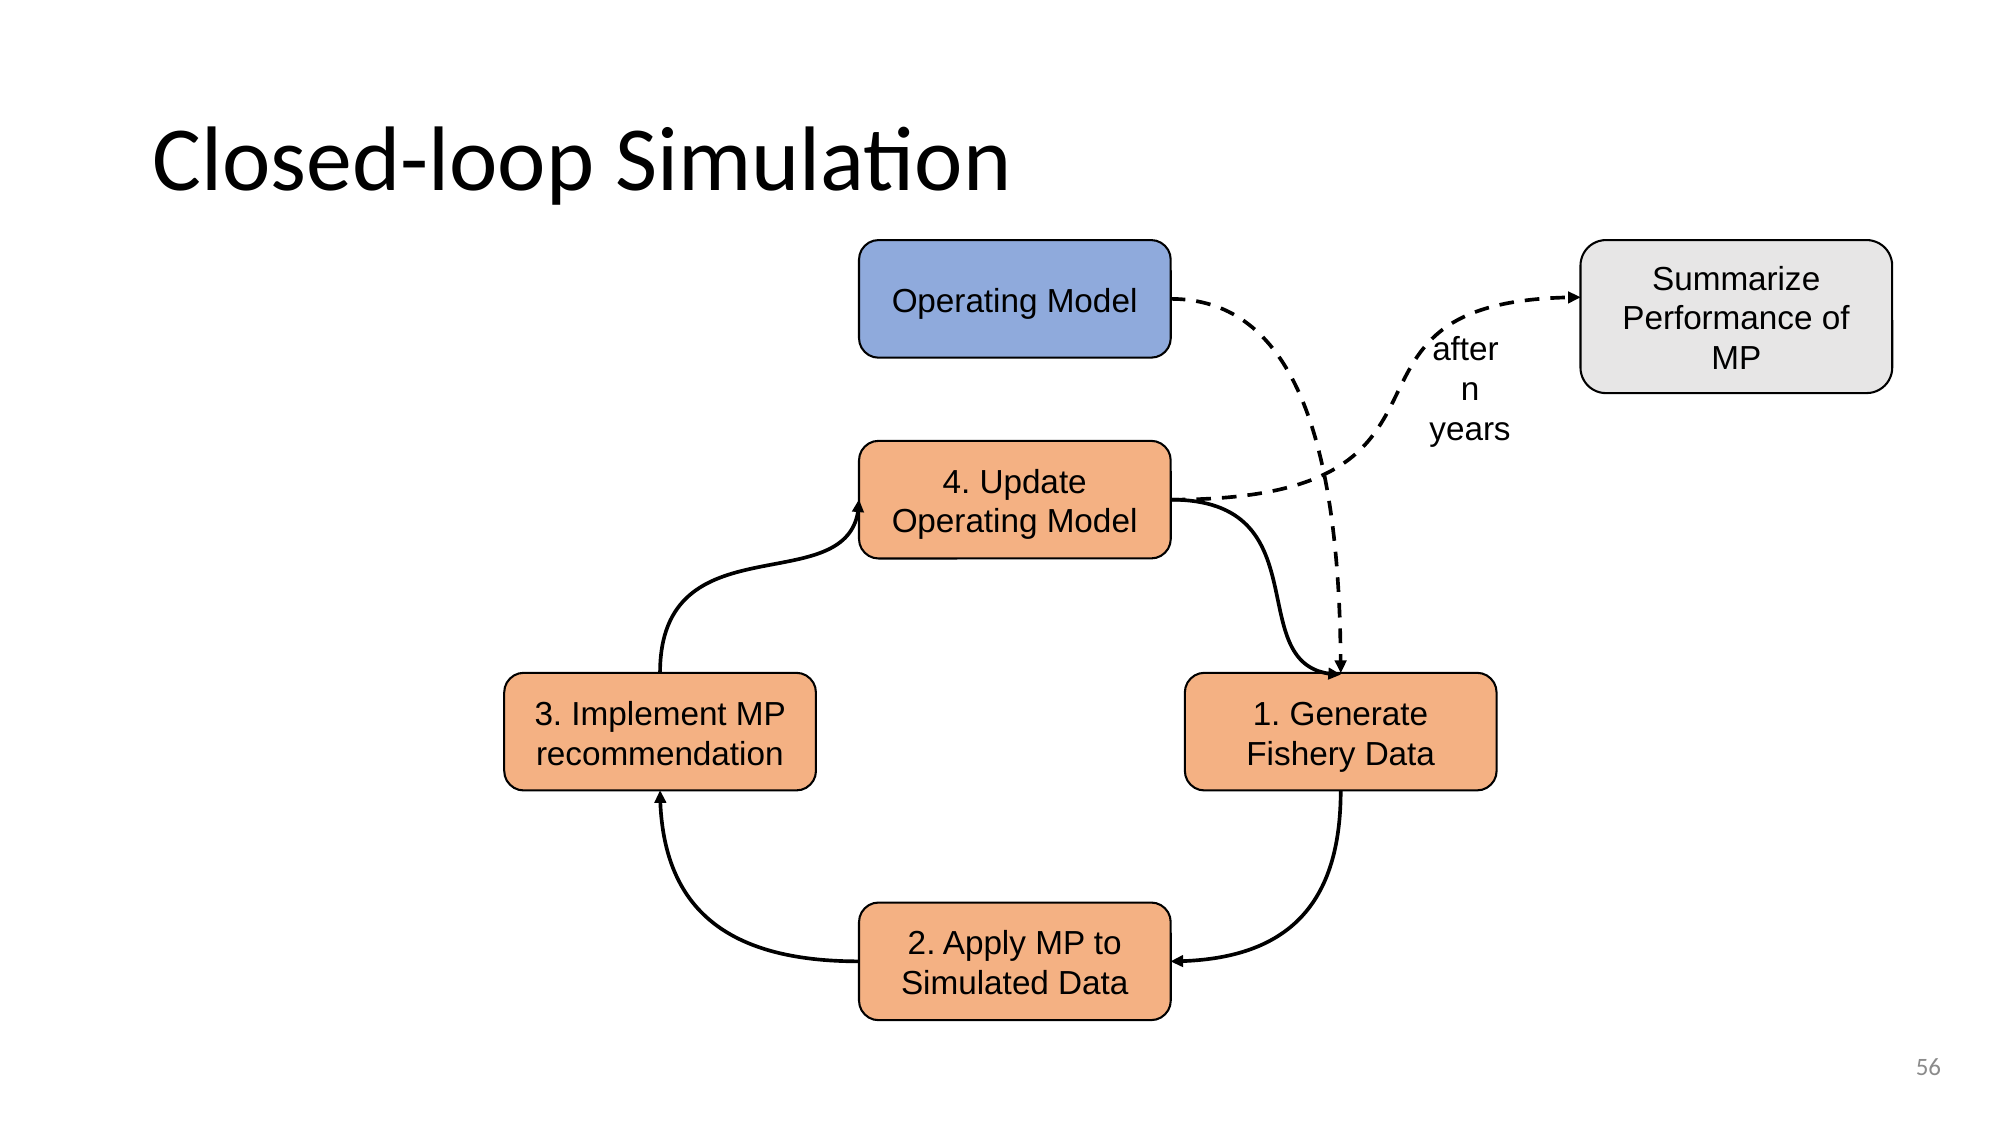

# Closed-loop Simulation
Operating Model
Summarize Performance of MP
after
n
years
4. Update Operating Model
3. Implement MP recommendation
1. Generate Fishery Data
2. Apply MP to Simulated Data
56